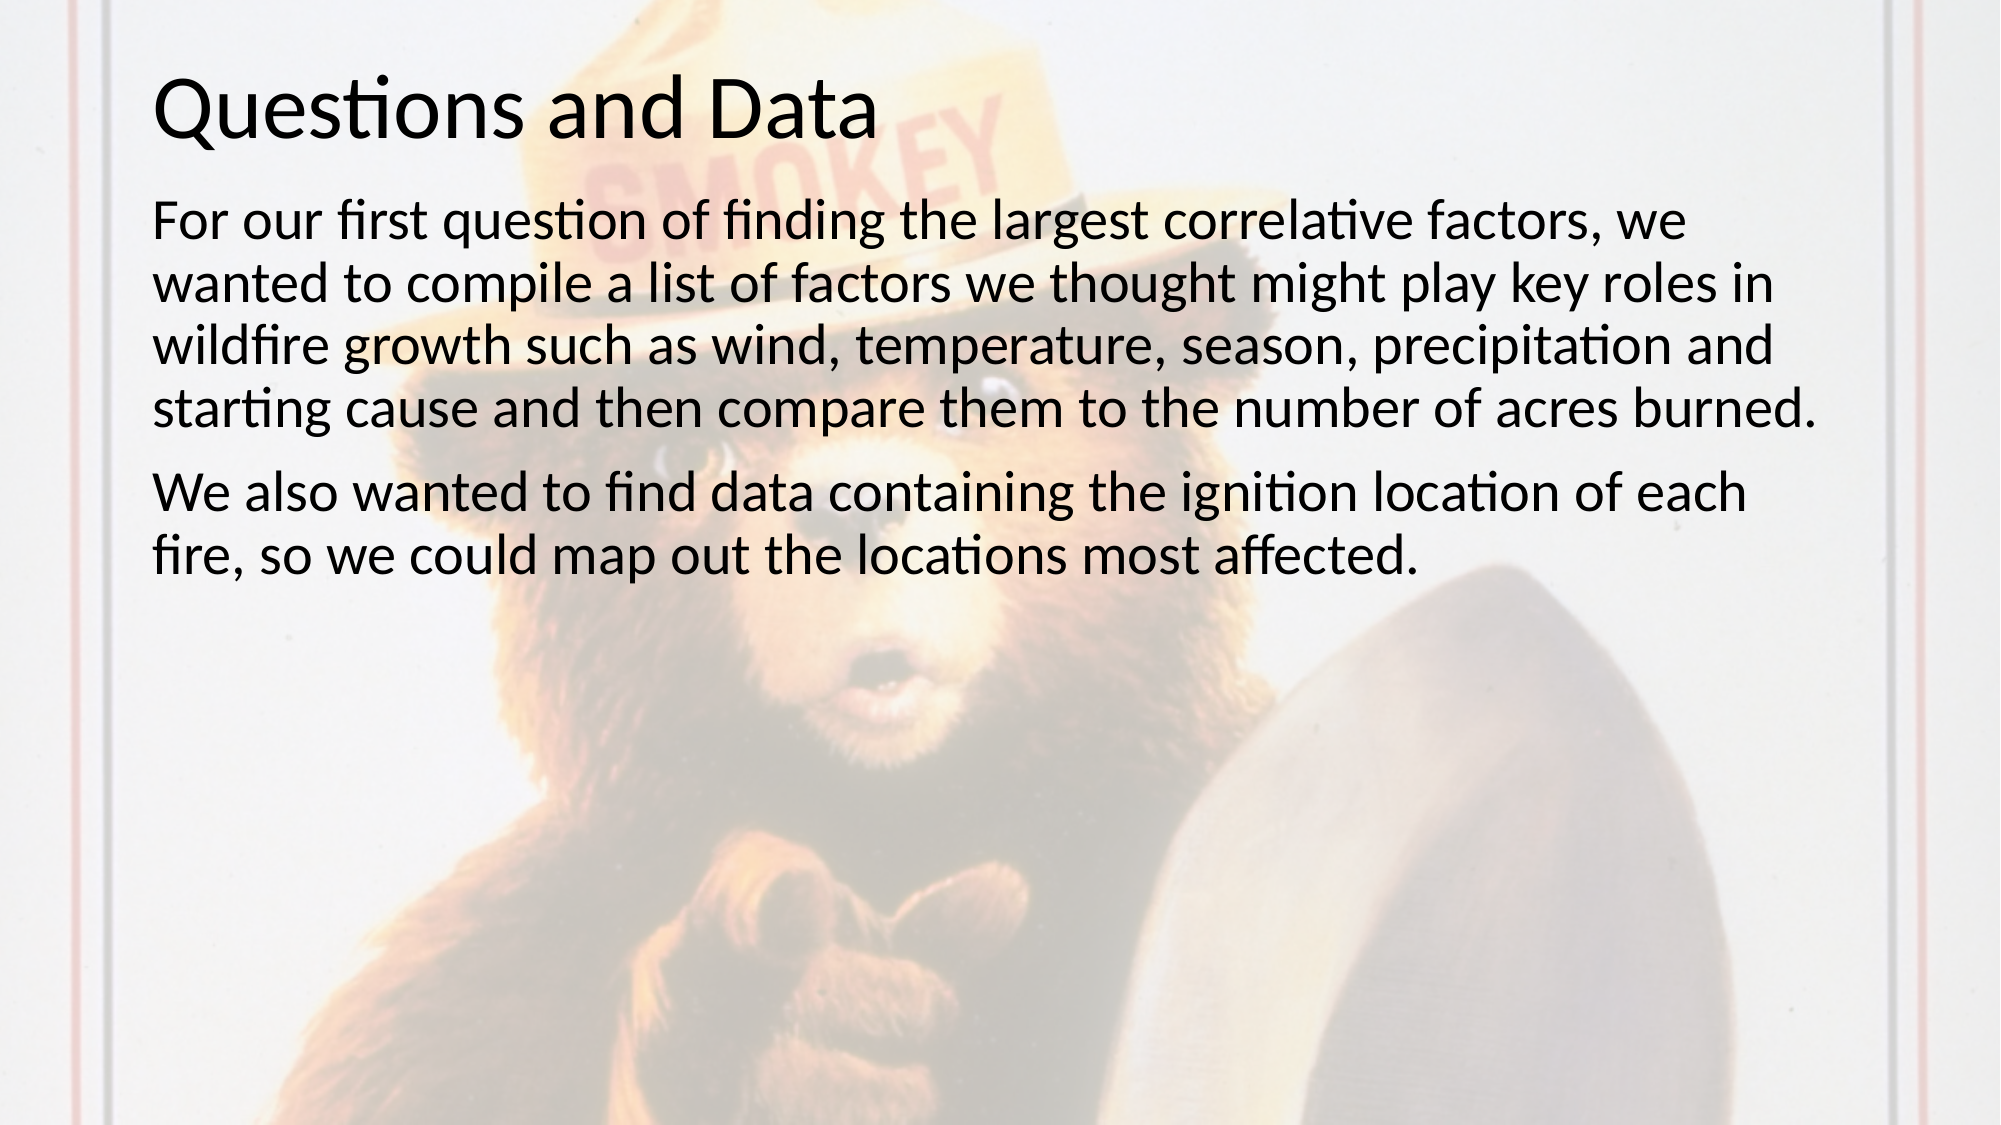

# Questions and Data
For our first question of finding the largest correlative factors, we wanted to compile a list of factors we thought might play key roles in wildfire growth such as wind, temperature, season, precipitation and starting cause and then compare them to the number of acres burned.
We also wanted to find data containing the ignition location of each fire, so we could map out the locations most affected.